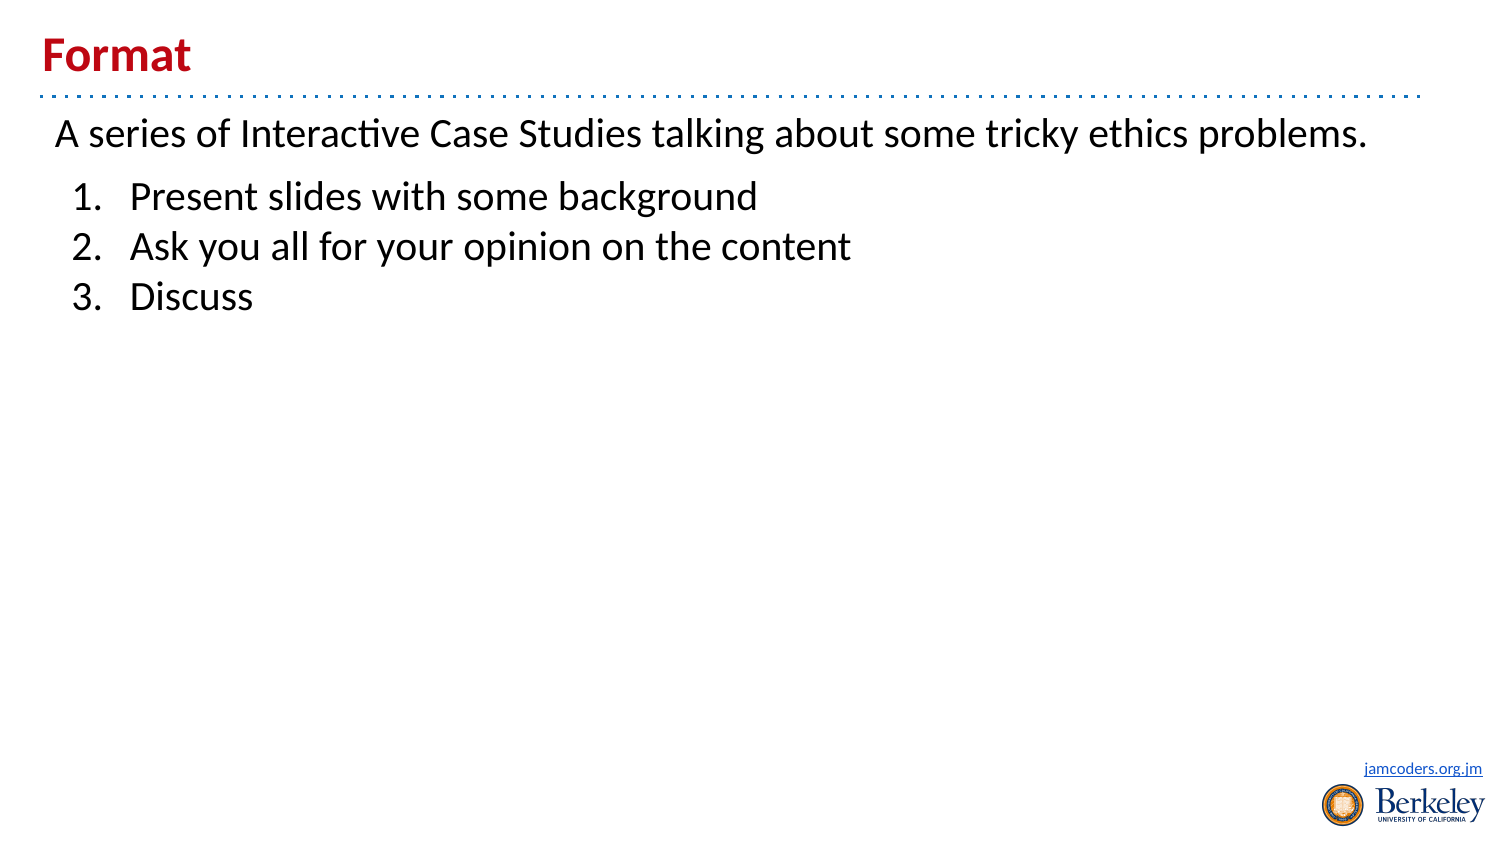

# Format
A series of Interactive Case Studies talking about some tricky ethics problems.
Present slides with some background
Ask you all for your opinion on the content
Discuss